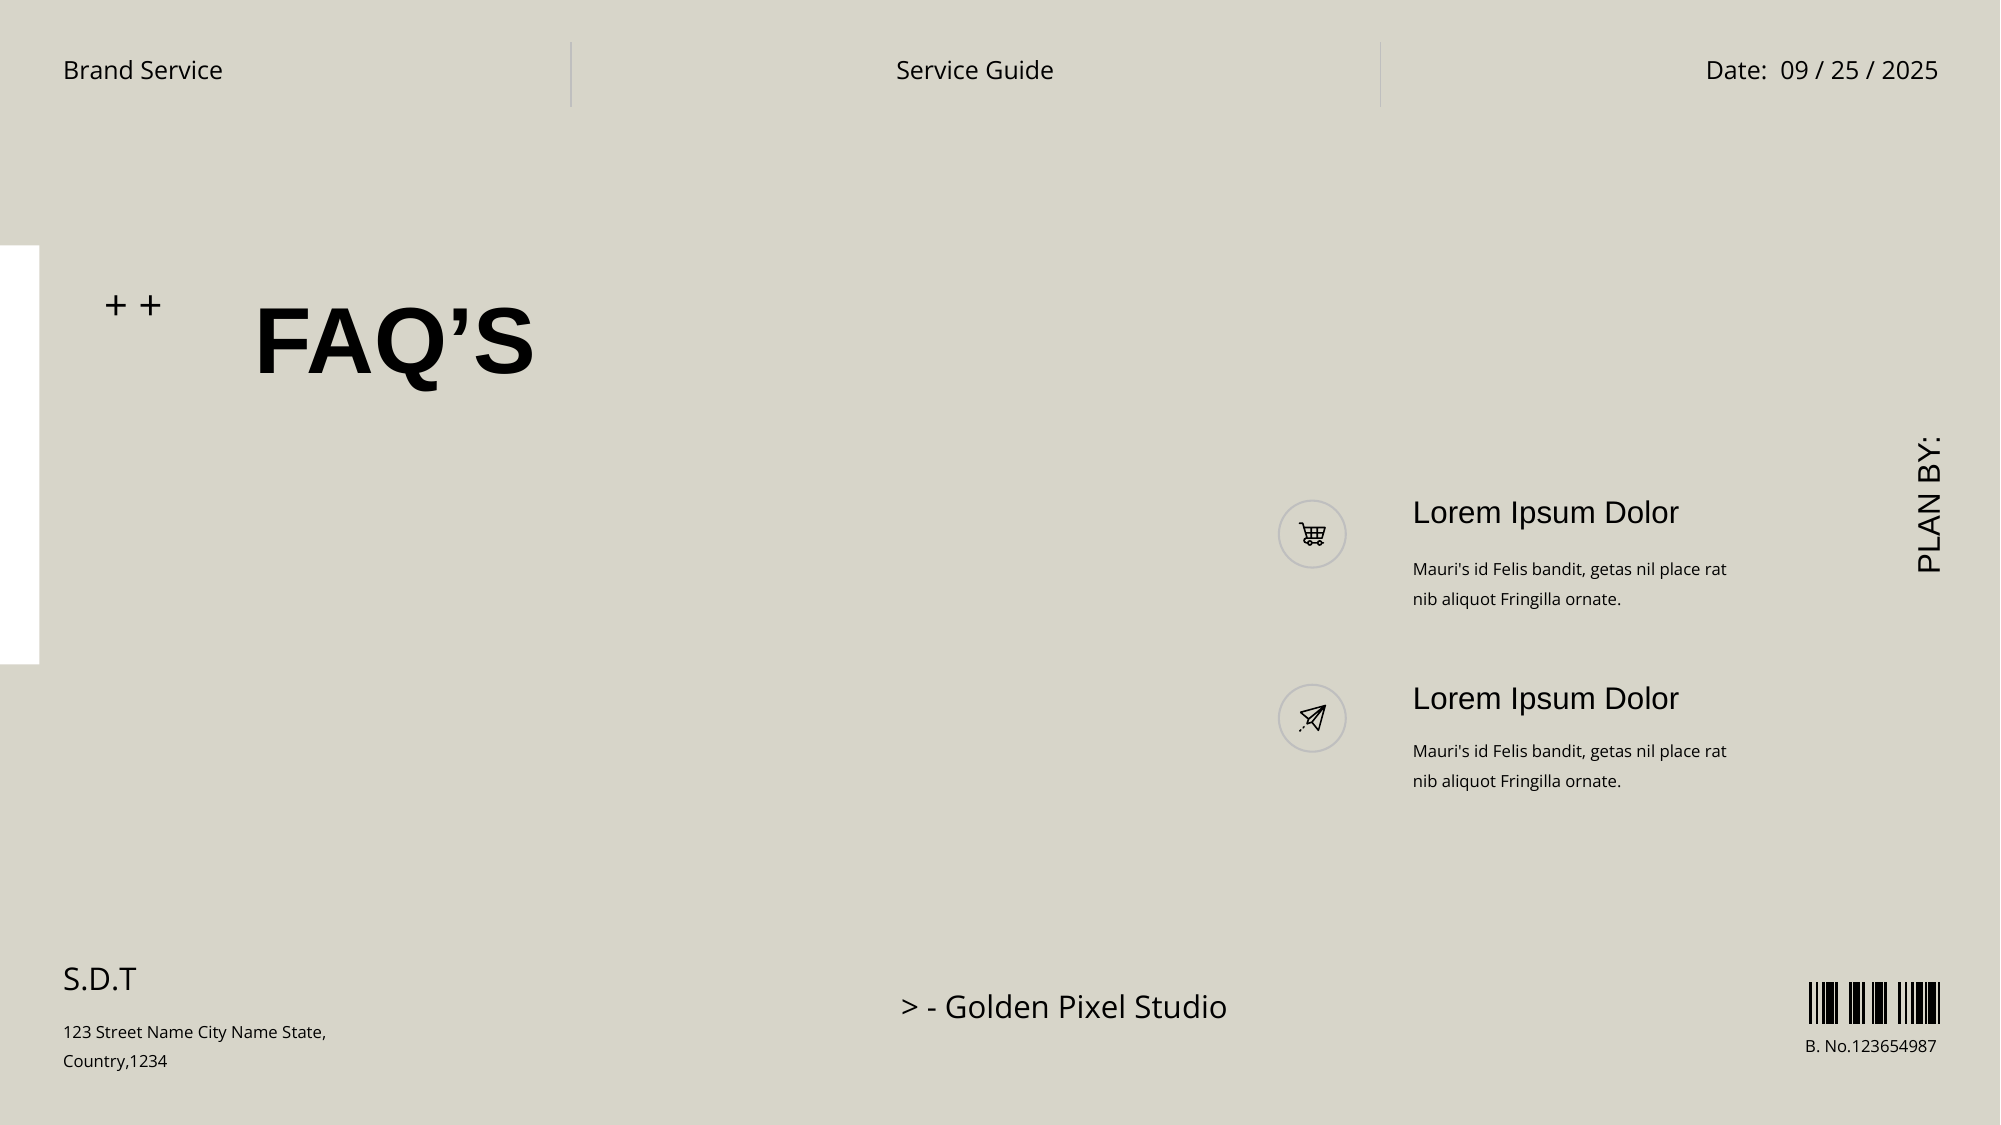

Brand Service
Service Guide
Date:  09 / 25 / 2025

FAQ’S
+ +

PLAN BY:
Lorem Ipsum Dolor

Mauri's id Felis bandit, getas nil place rat
nib aliquot Fringilla ornate.
Lorem Ipsum Dolor

Mauri's id Felis bandit, getas nil place rat
nib aliquot Fringilla ornate.
S.D.T
> - Golden Pixel Studio
123 Street Name City Name State, Country,1234
B. No.123654987